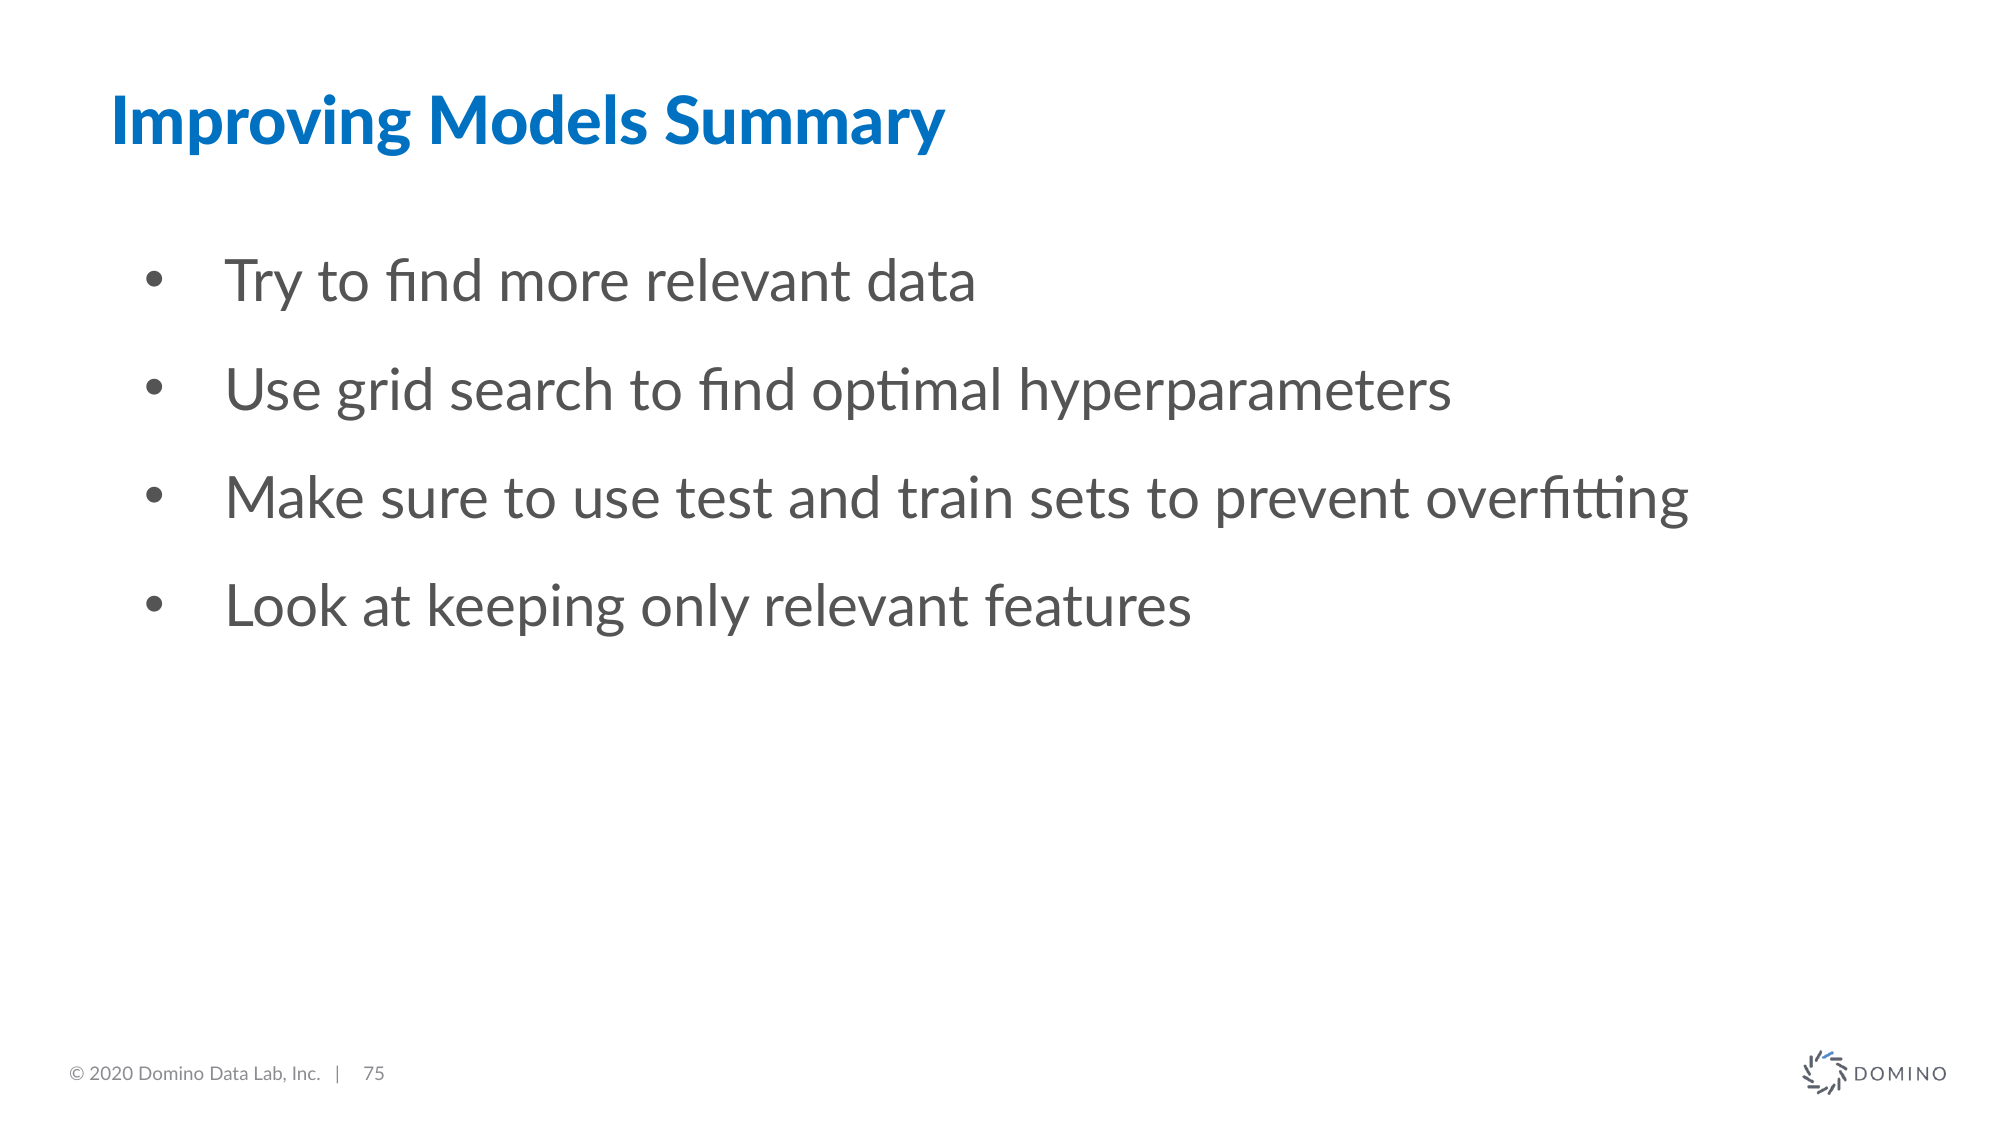

# Improving Models Summary
Try to find more relevant data
Use grid search to find optimal hyperparameters
Make sure to use test and train sets to prevent overfitting
Look at keeping only relevant features